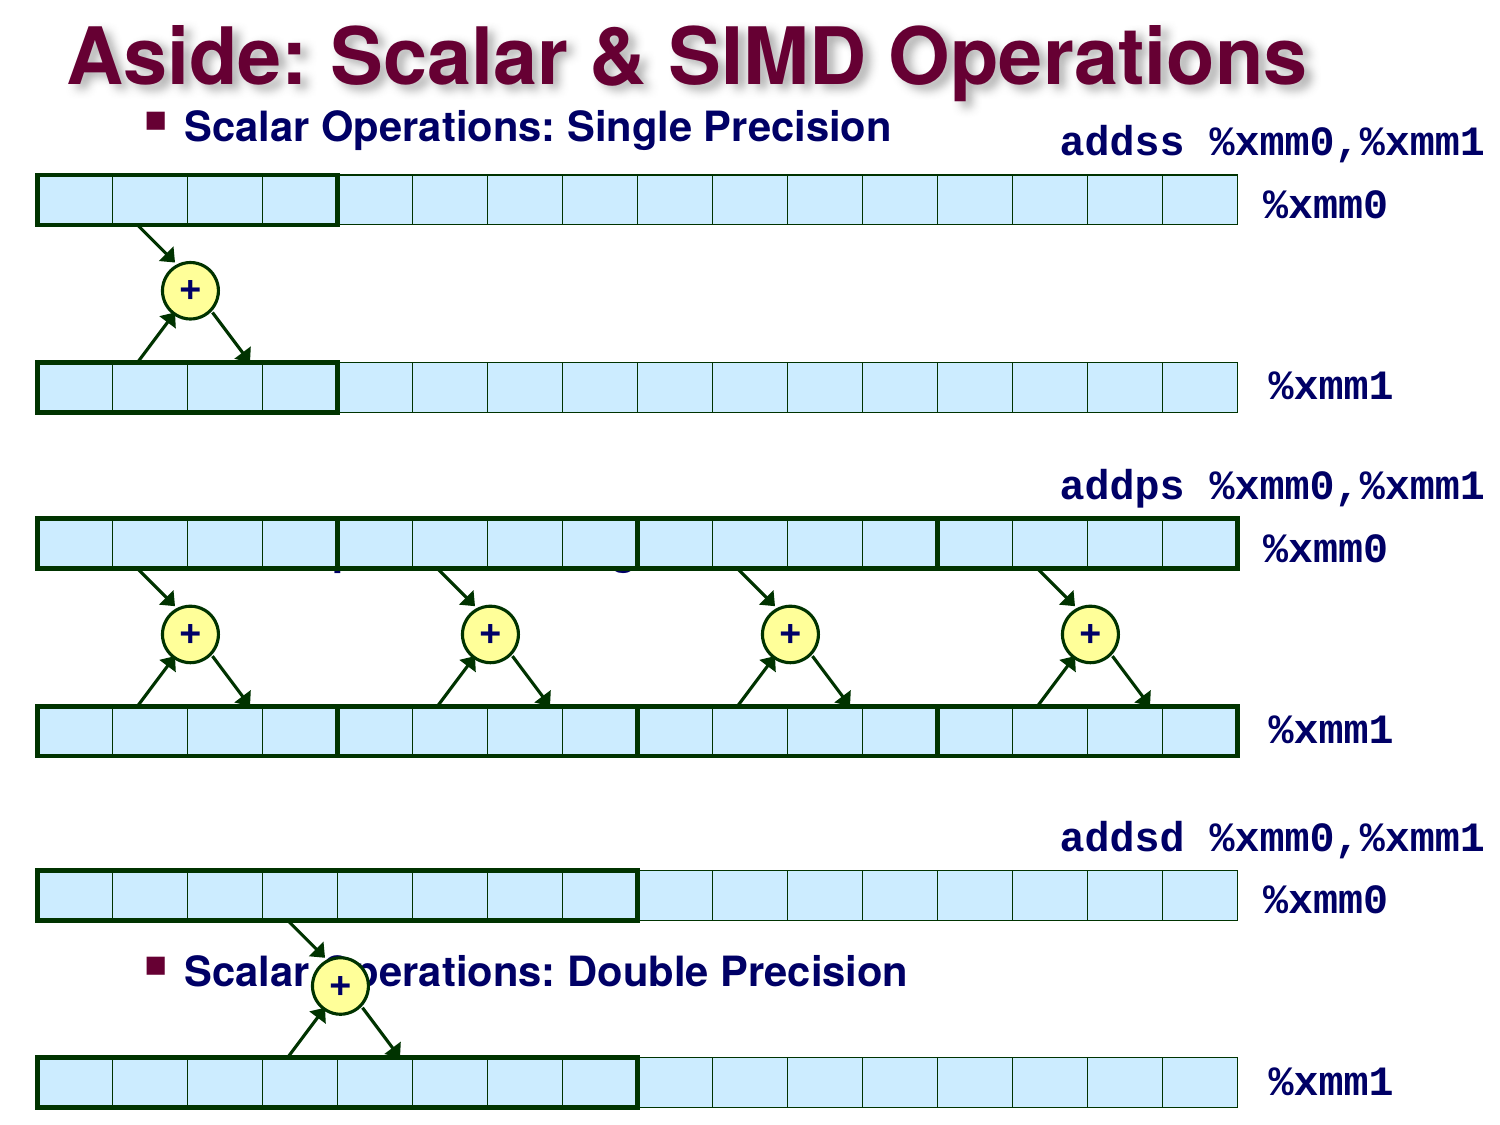

# Aside: Scalar & SIMD Operations
Scalar Operations: Single Precision

SIMD Operations: Single Precision

Scalar Operations: Double Precision
addss %xmm0,%xmm1

%xmm0

+

%xmm1

addps %xmm0,%xmm1

%xmm0

+

+

+

+

%xmm1

addsd %xmm0,%xmm1

%xmm0

+

%xmm1